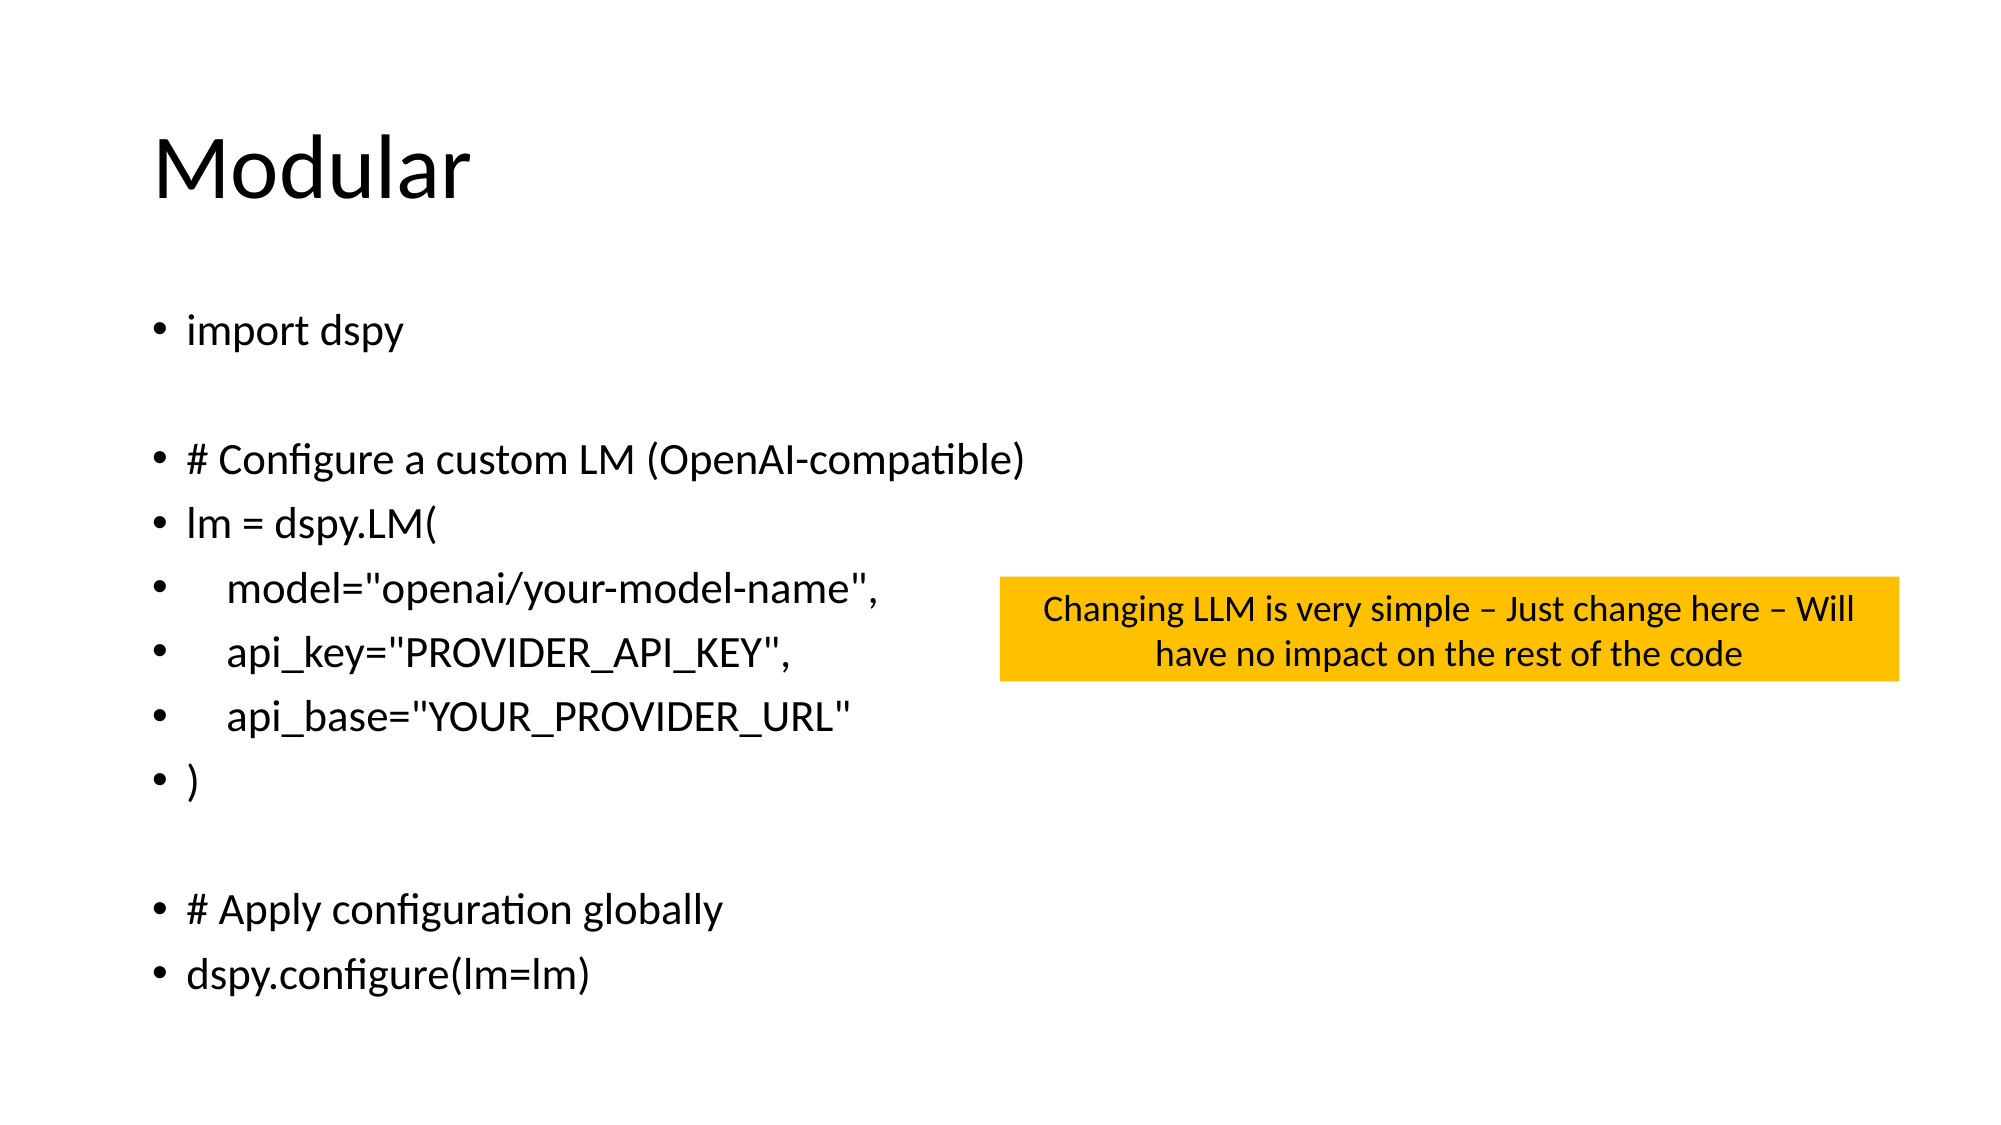

# Modular
import dspy

# Configure a custom LM (OpenAI-compatible)
lm = dspy.LM(
    model="openai/your-model-name",
    api_key="PROVIDER_API_KEY",
    api_base="YOUR_PROVIDER_URL"
)

# Apply configuration globally
dspy.configure(lm=lm)

Changing LLM is very simple – Just change here – Will have no impact on the rest of the code